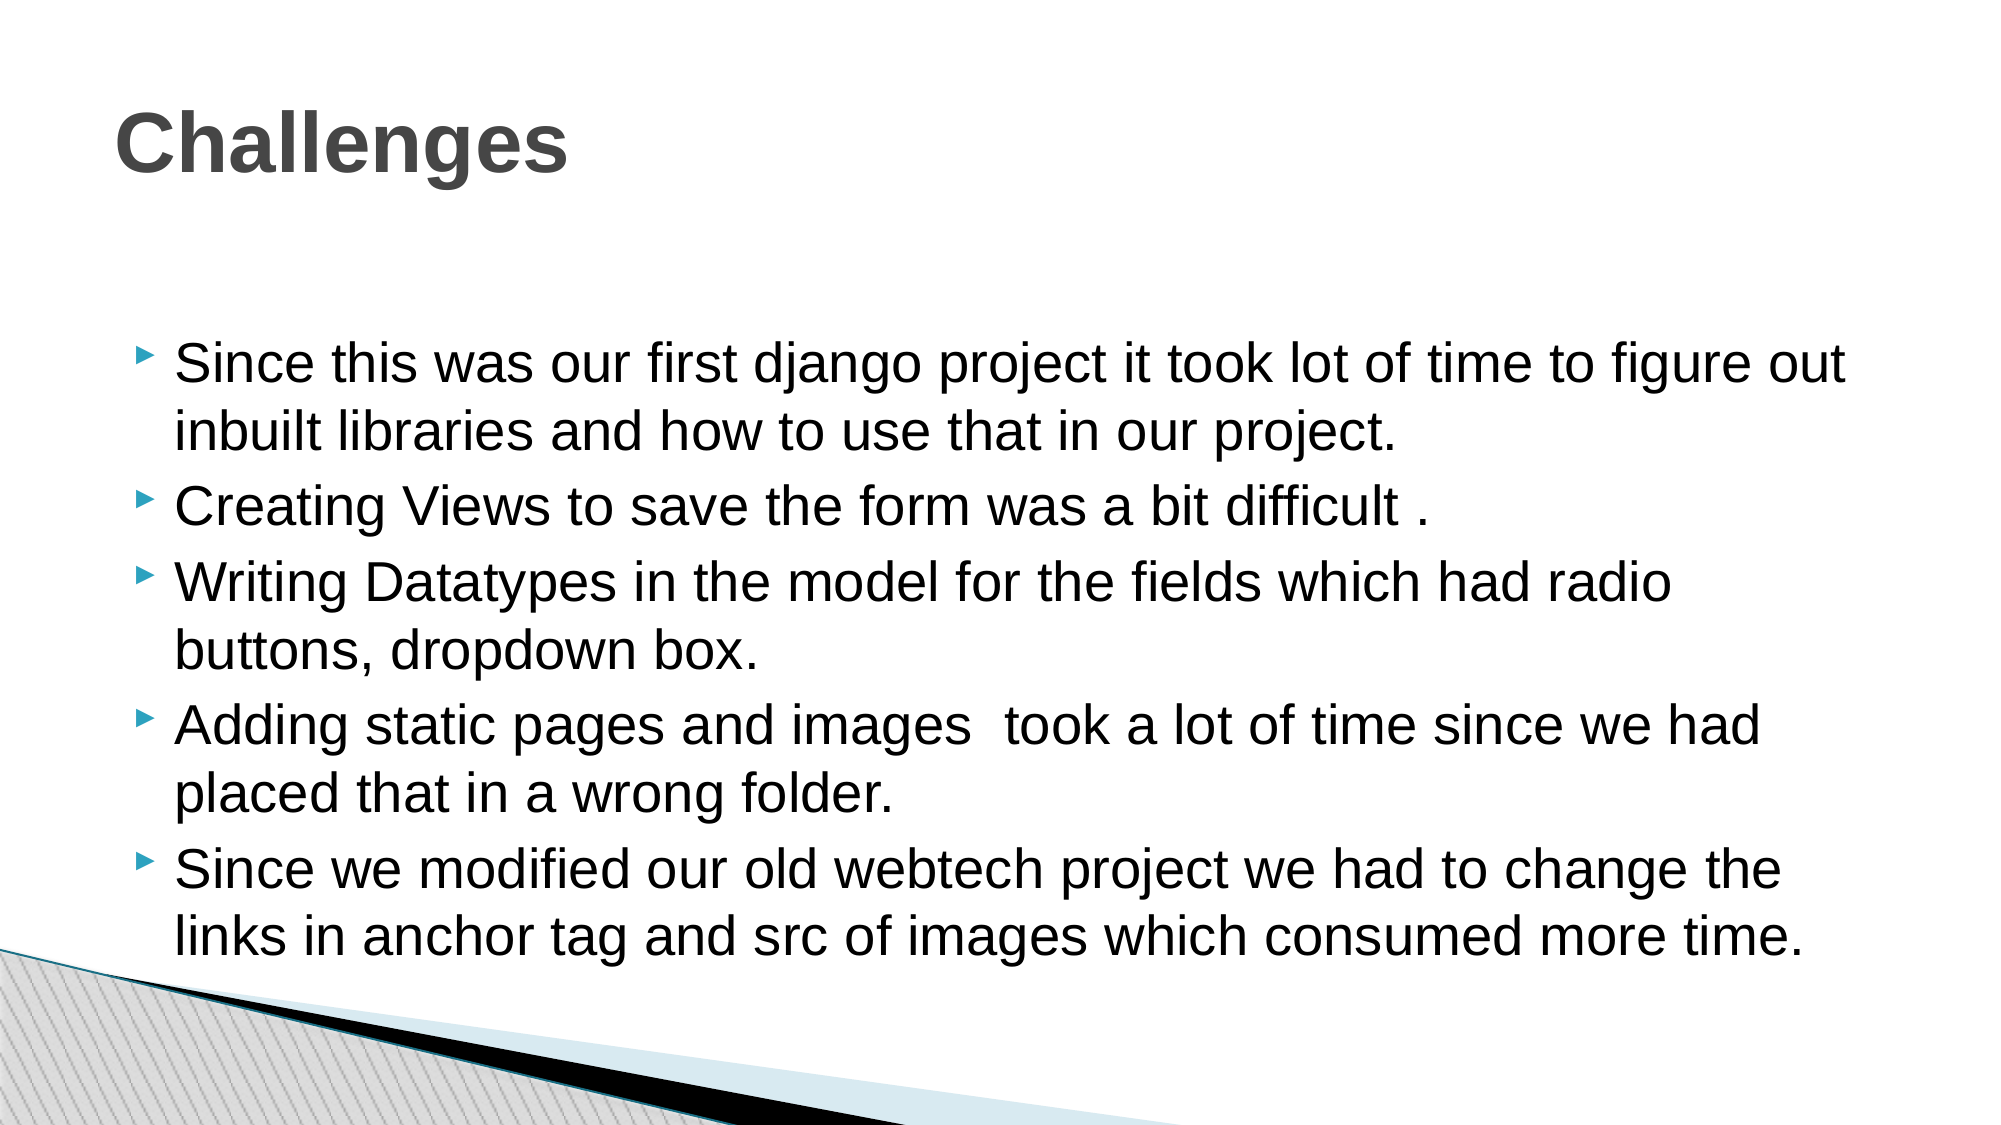

Challenges

Since this was our first django project it took lot of time to figure out inbuilt libraries and how to use that in our project.
Creating Views to save the form was a bit difficult .
Writing Datatypes in the model for the fields which had radio buttons, dropdown box.
Adding static pages and images  took a lot of time since we had placed that in a wrong folder.
Since we modified our old webtech project we had to change the links in anchor tag and src of images which consumed more time.